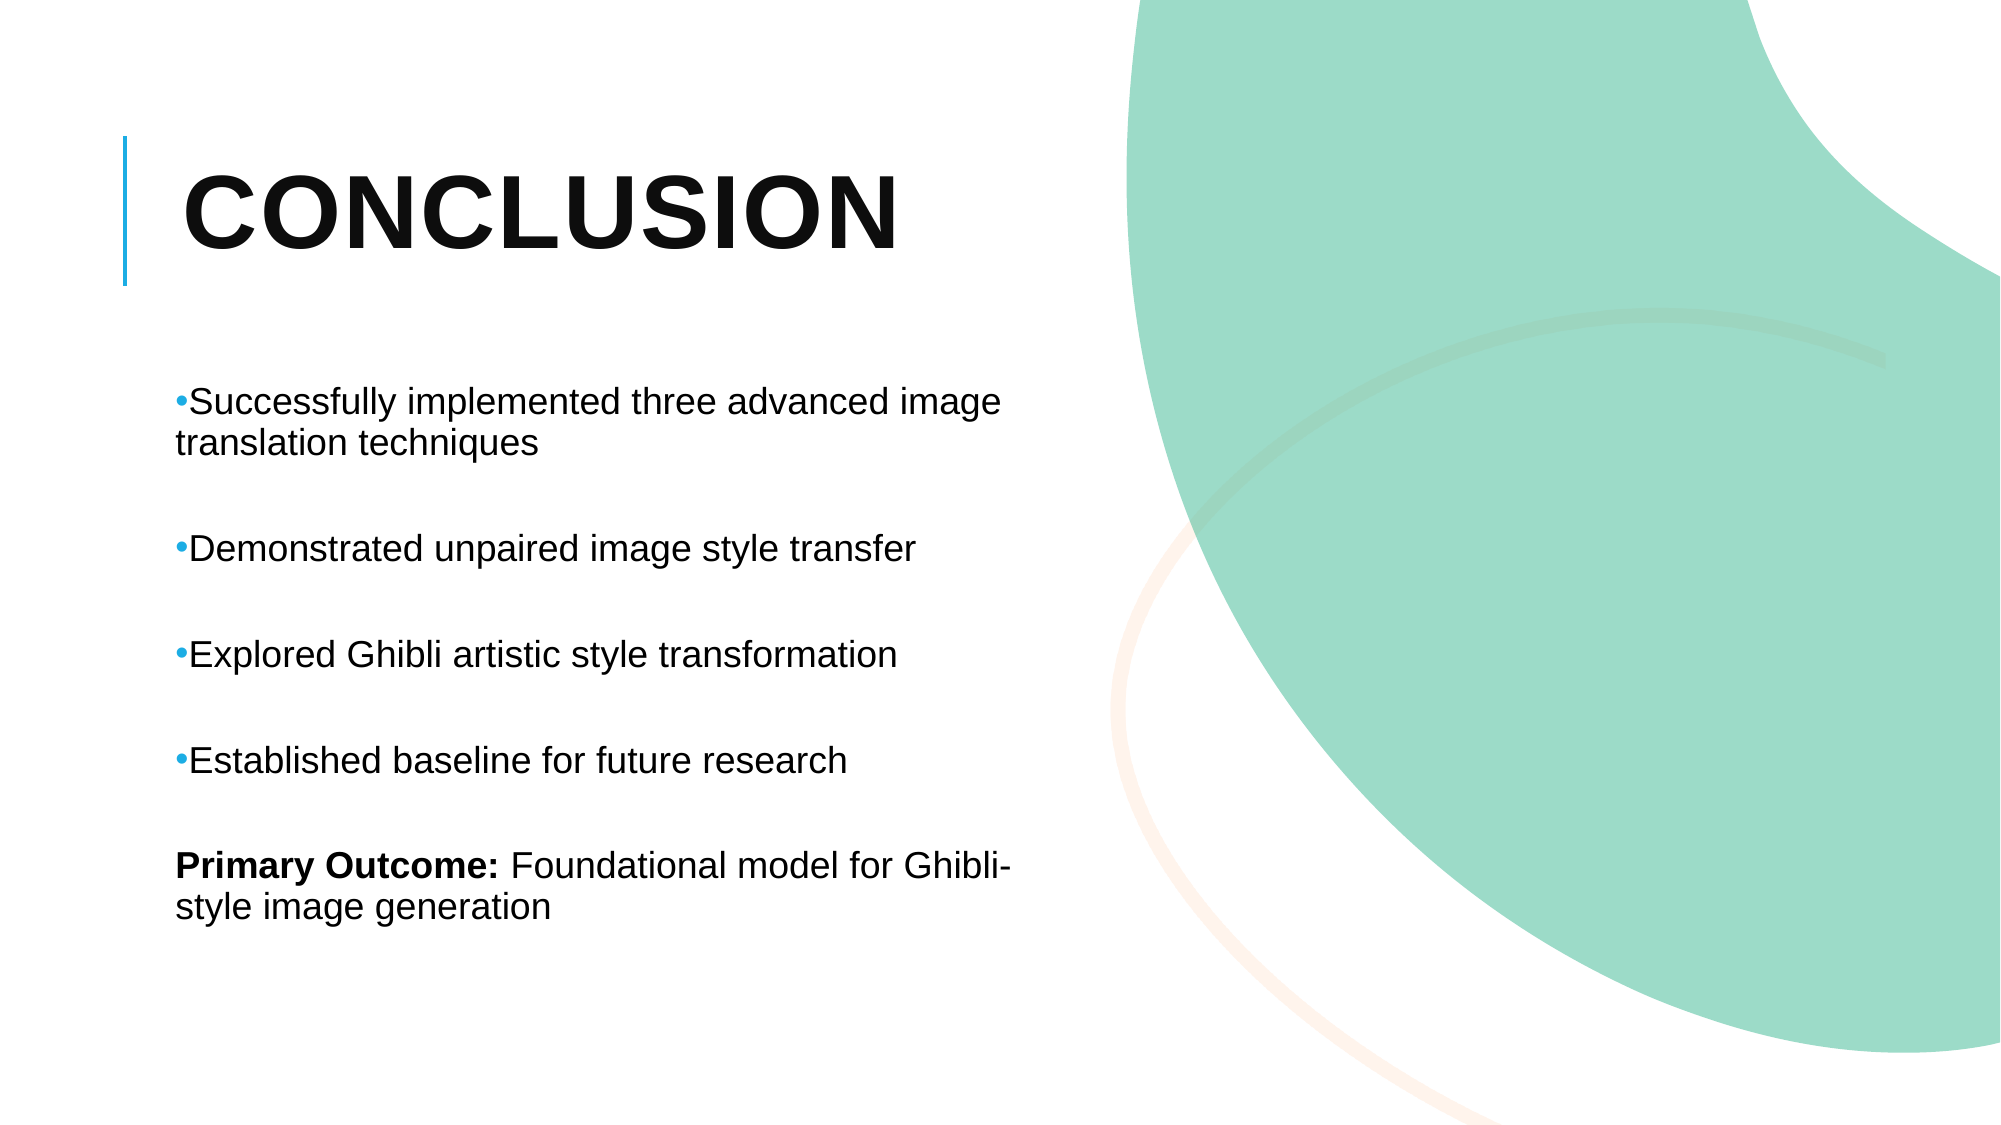

# Conclusion

Successfully implemented three advanced image translation techniques

Demonstrated unpaired image style transfer

Explored Ghibli artistic style transformation

Established baseline for future research

Primary Outcome: Foundational model for Ghibli-style image generation